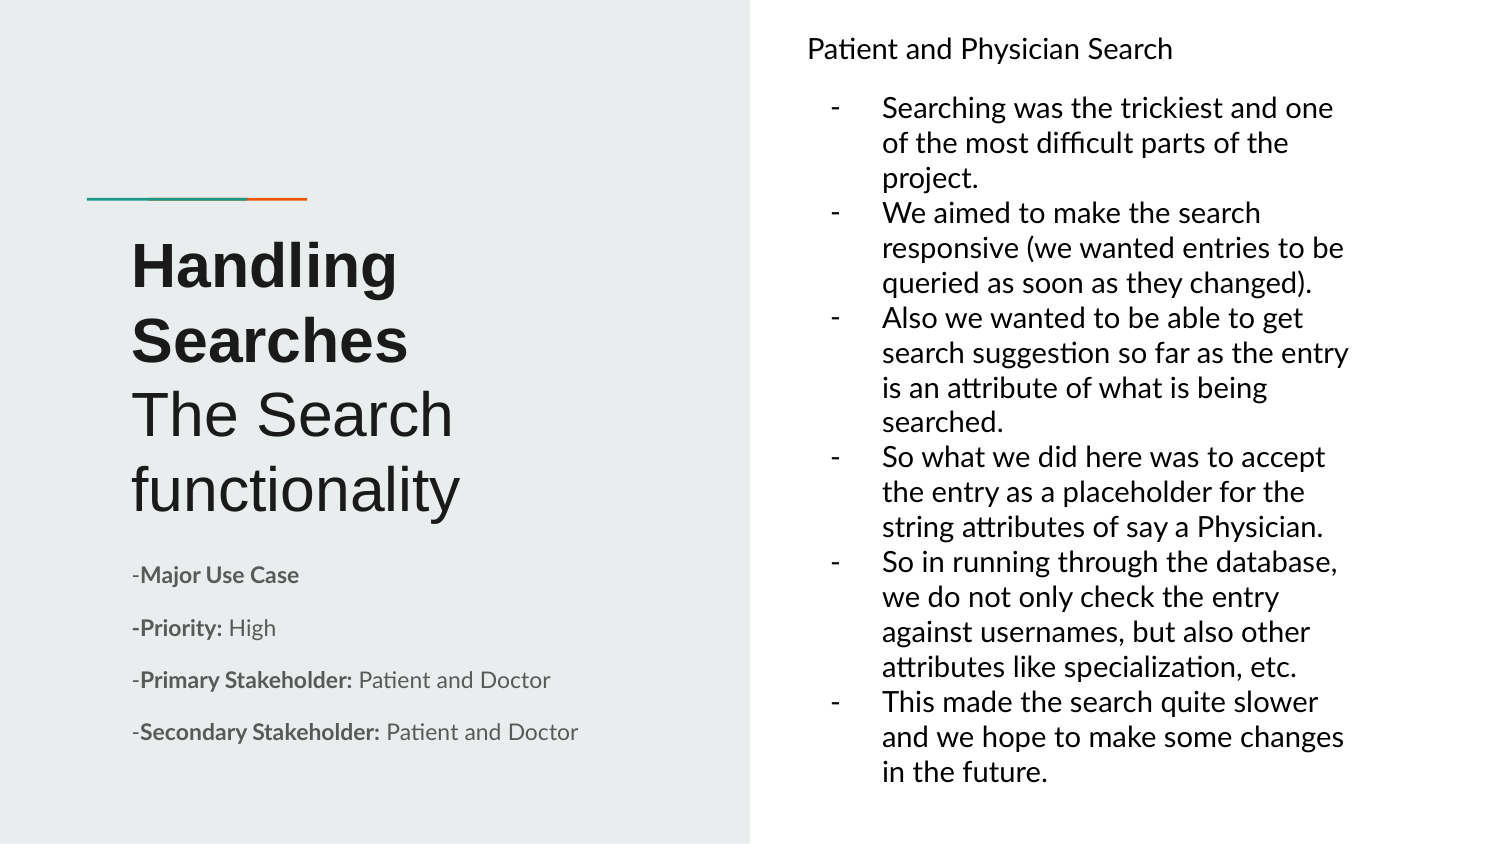

Patient and Physician Search

Searching was the trickiest and one of the most difficult parts of the project.
We aimed to make the search responsive (we wanted entries to be queried as soon as they changed).
Also we wanted to be able to get search suggestion so far as the entry is an attribute of what is being searched.
So what we did here was to accept the entry as a placeholder for the string attributes of say a Physician.
So in running through the database, we do not only check the entry against usernames, but also other attributes like specialization, etc.
This made the search quite slower and we hope to make some changes in the future.
# Handling Searches
The Search functionality
-Major Use Case
-Priority: High
-Primary Stakeholder: Patient and Doctor
-Secondary Stakeholder: Patient and Doctor